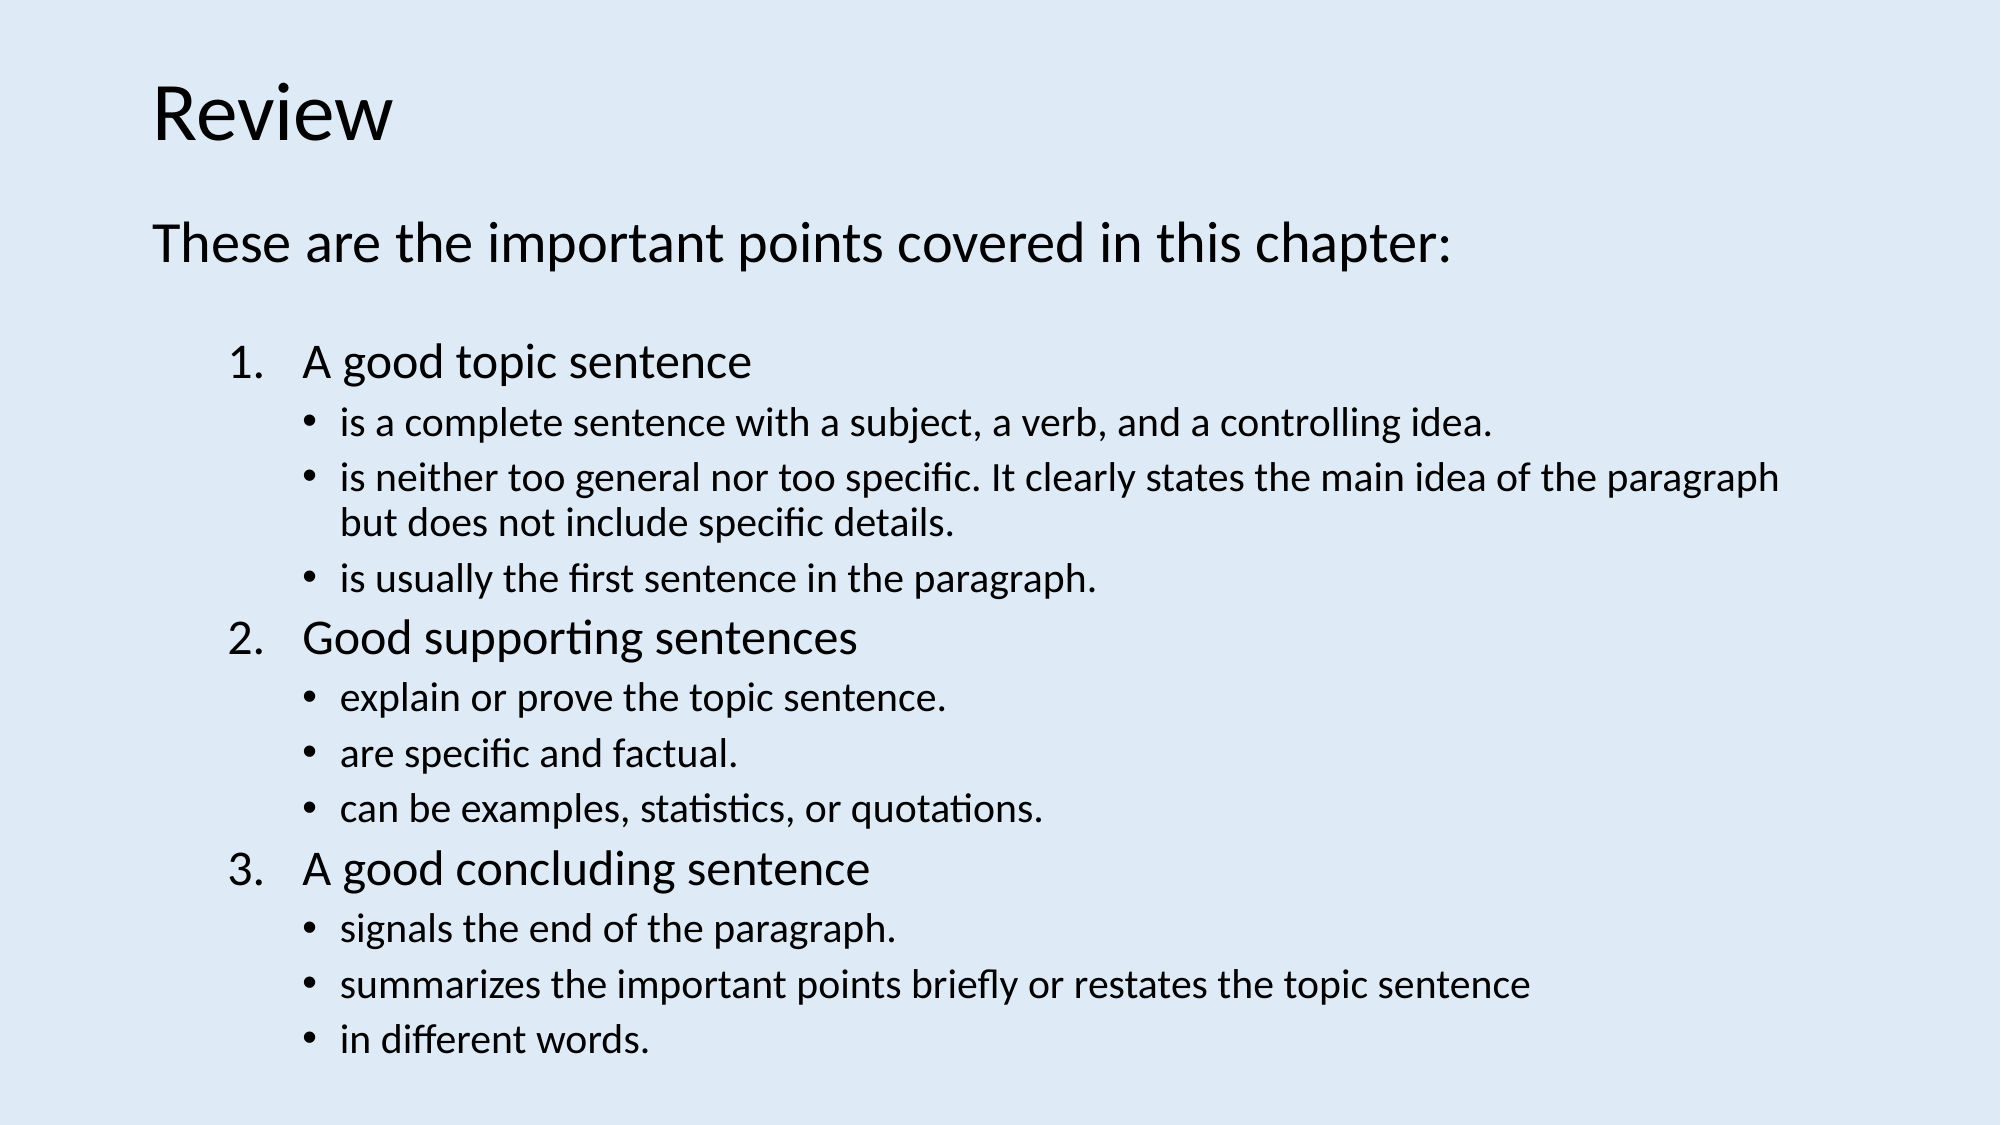

# Review
These are the important points covered in this chapter:
A good topic sentence
is a complete sentence with a subject, a verb, and a controlling idea.
is neither too general nor too specific. It clearly states the main idea of the paragraph but does not include specific details.
is usually the first sentence in the paragraph.
Good supporting sentences
explain or prove the topic sentence.
are specific and factual.
can be examples, statistics, or quotations.
A good concluding sentence
signals the end of the paragraph.
summarizes the important points briefly or restates the topic sentence
in different words.